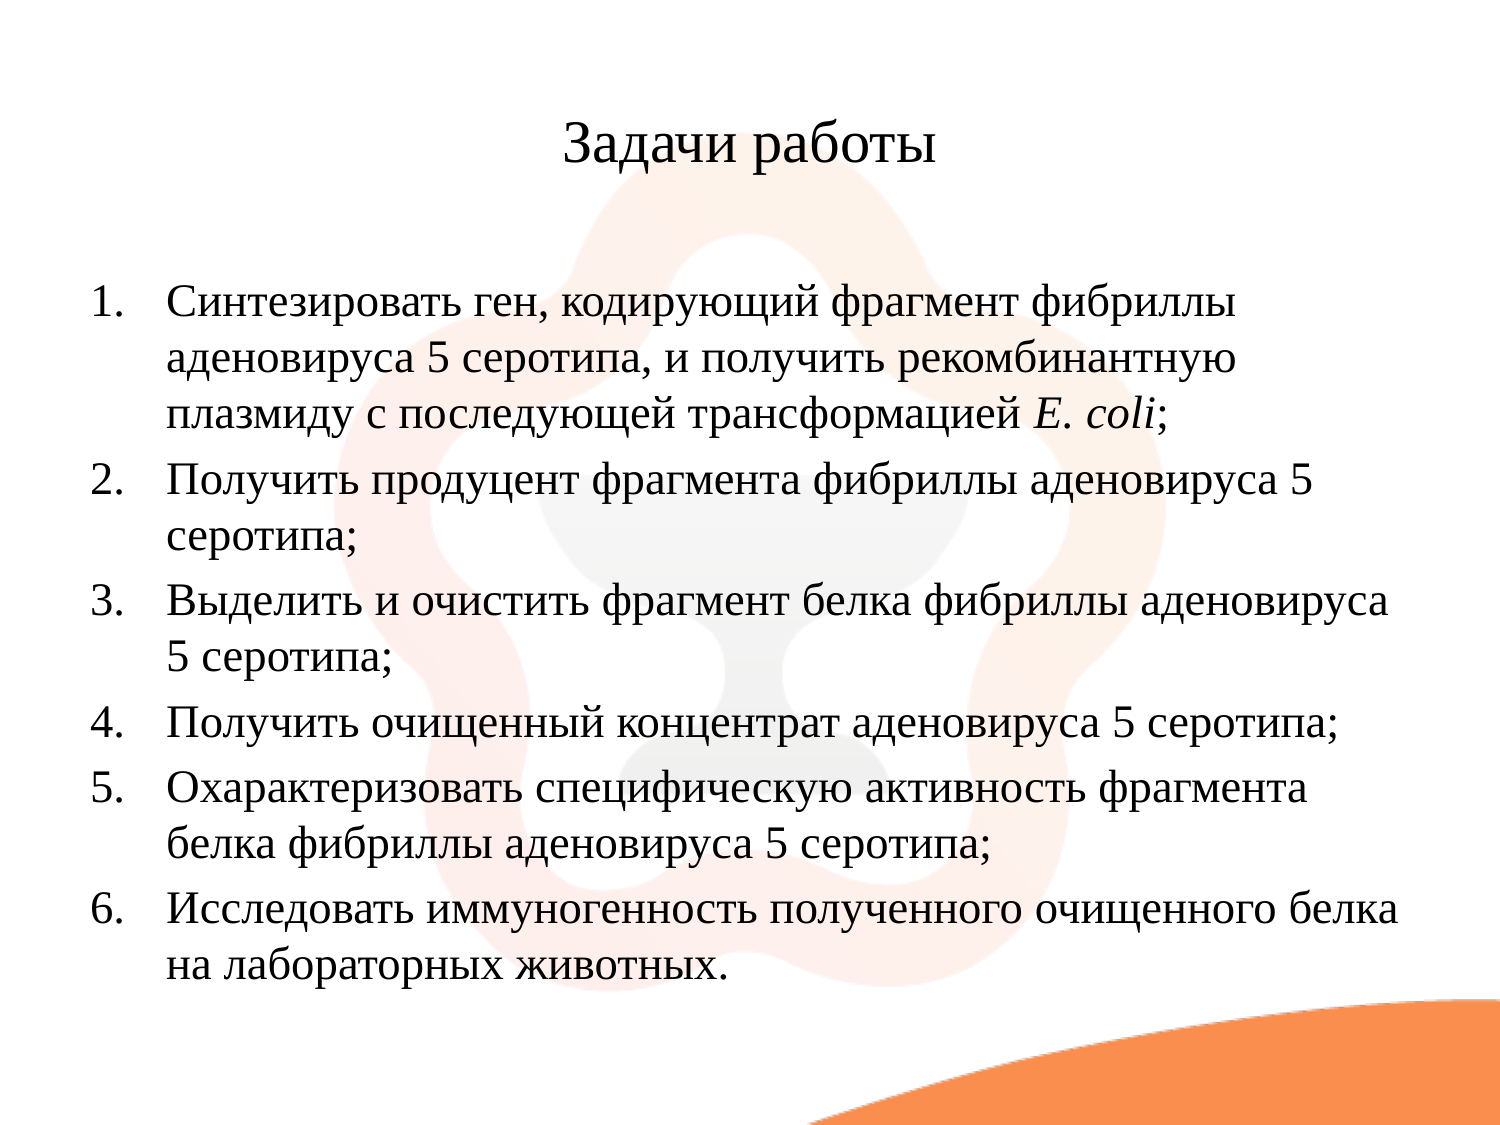

# Задачи работы
Синтезировать ген, кодирующий фрагмент фибриллы аденовируса 5 серотипа, и получить рекомбинантную плазмиду с последующей трансформацией E. coli;
Получить продуцент фрагмента фибриллы аденовируса 5 серотипа;
Выделить и очистить фрагмент белка фибриллы аденовируса 5 серотипа;
Получить очищенный концентрат аденовируса 5 серотипа;
Охарактеризовать специфическую активность фрагмента белка фибриллы аденовируса 5 серотипа;
Исследовать иммуногенность полученного очищенного белка на лабораторных животных.